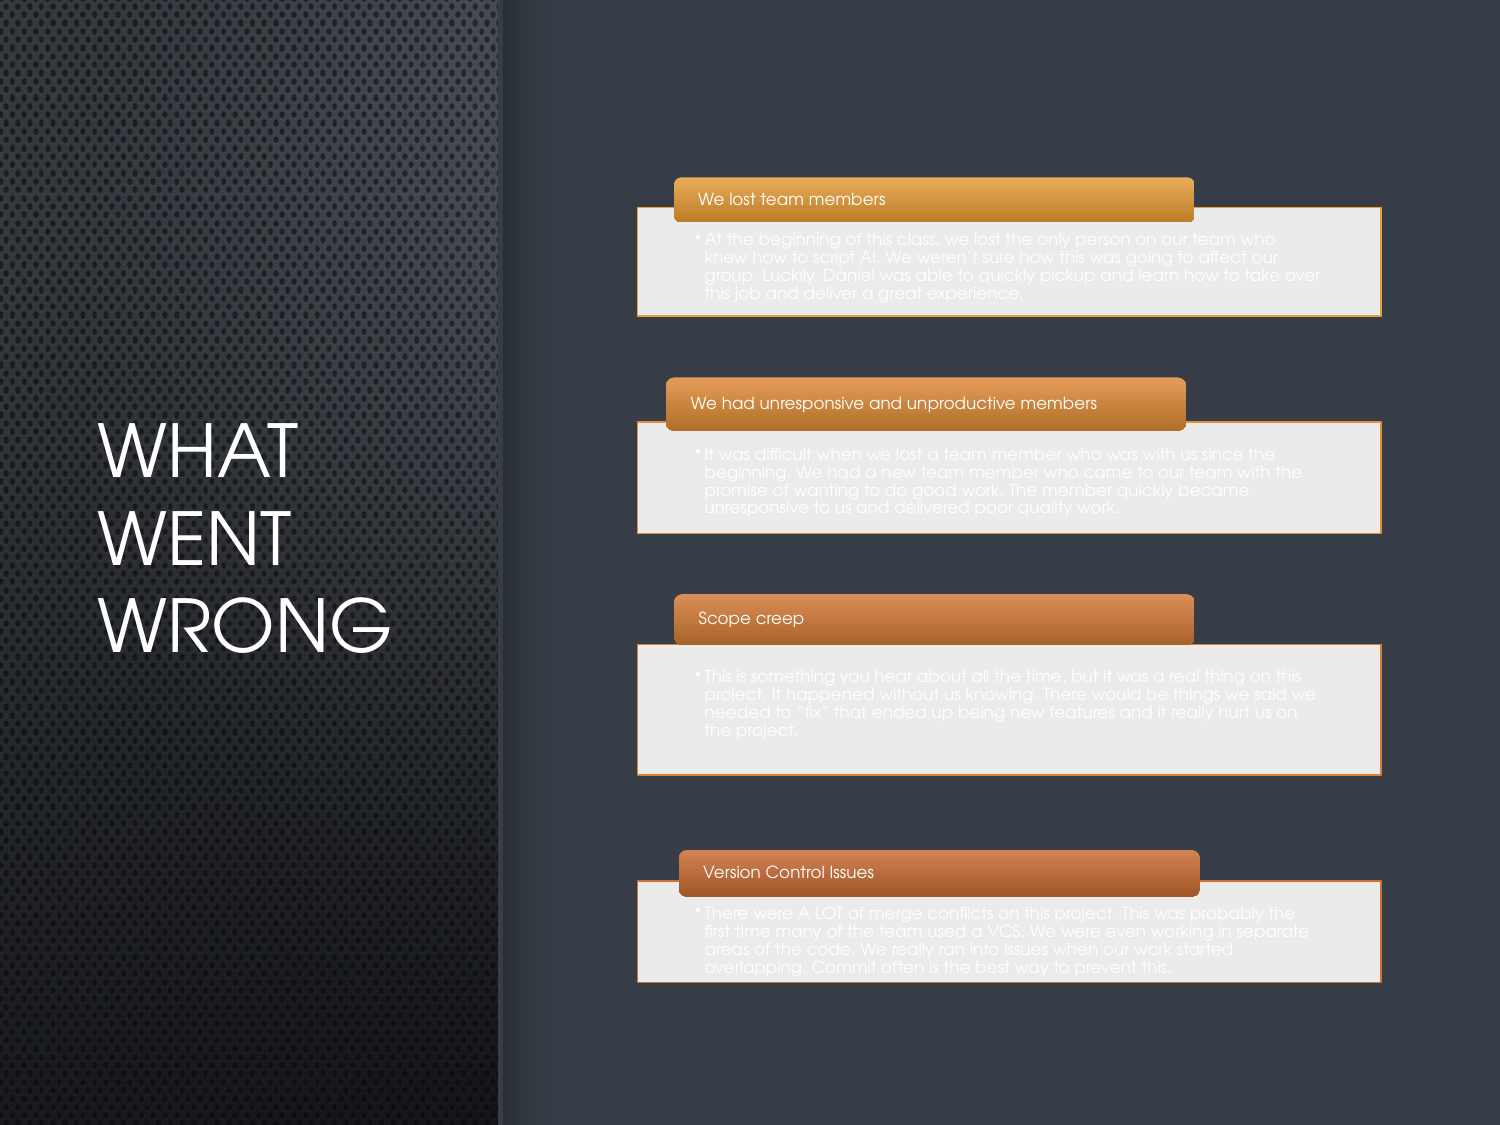

At the beginning of this class, we lost the only person on our team who knew how to script AI. We weren’t sure how this was going to affect our group. Luckily, Daniel was able to quickly pickup and learn how to take over this job and deliver a great experience.
We lost team members
It was difficult when we lost a team member who was with us since the beginning. We had a new team member who came to our team with the promise of wanting to do good work. The member quickly became unresponsive to us and delivered poor quality work.
We had unresponsive and unproductive members
This is something you hear about all the time, but it was a real thing on this project. It happened without us knowing. There would be things we said we needed to “fix” that ended up being new features and it really hurt us on the project.
Scope creep
There were A LOT of merge conflicts on this project. This was probably the first time many of the team used a VCS. We were even working in separate areas of the code. We really ran into issues when our work started overlapping. Commit often is the best way to prevent this.
Version Control Issues
# What Went Wrong